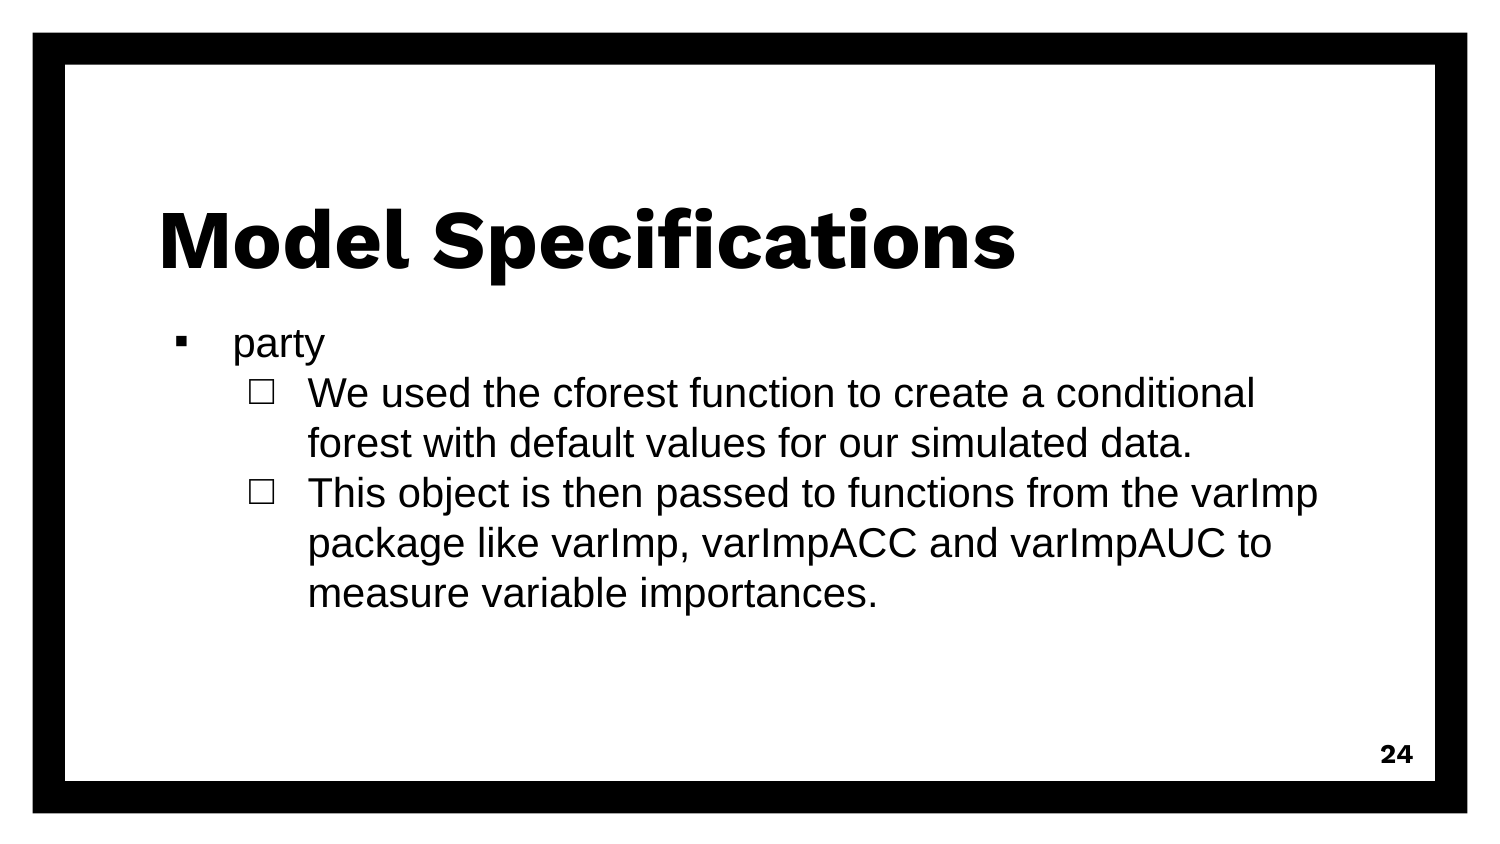

# Model Specifications
party
We used the cforest function to create a conditional forest with default values for our simulated data.
This object is then passed to functions from the varImp package like varImp, varImpACC and varImpAUC to measure variable importances.
24